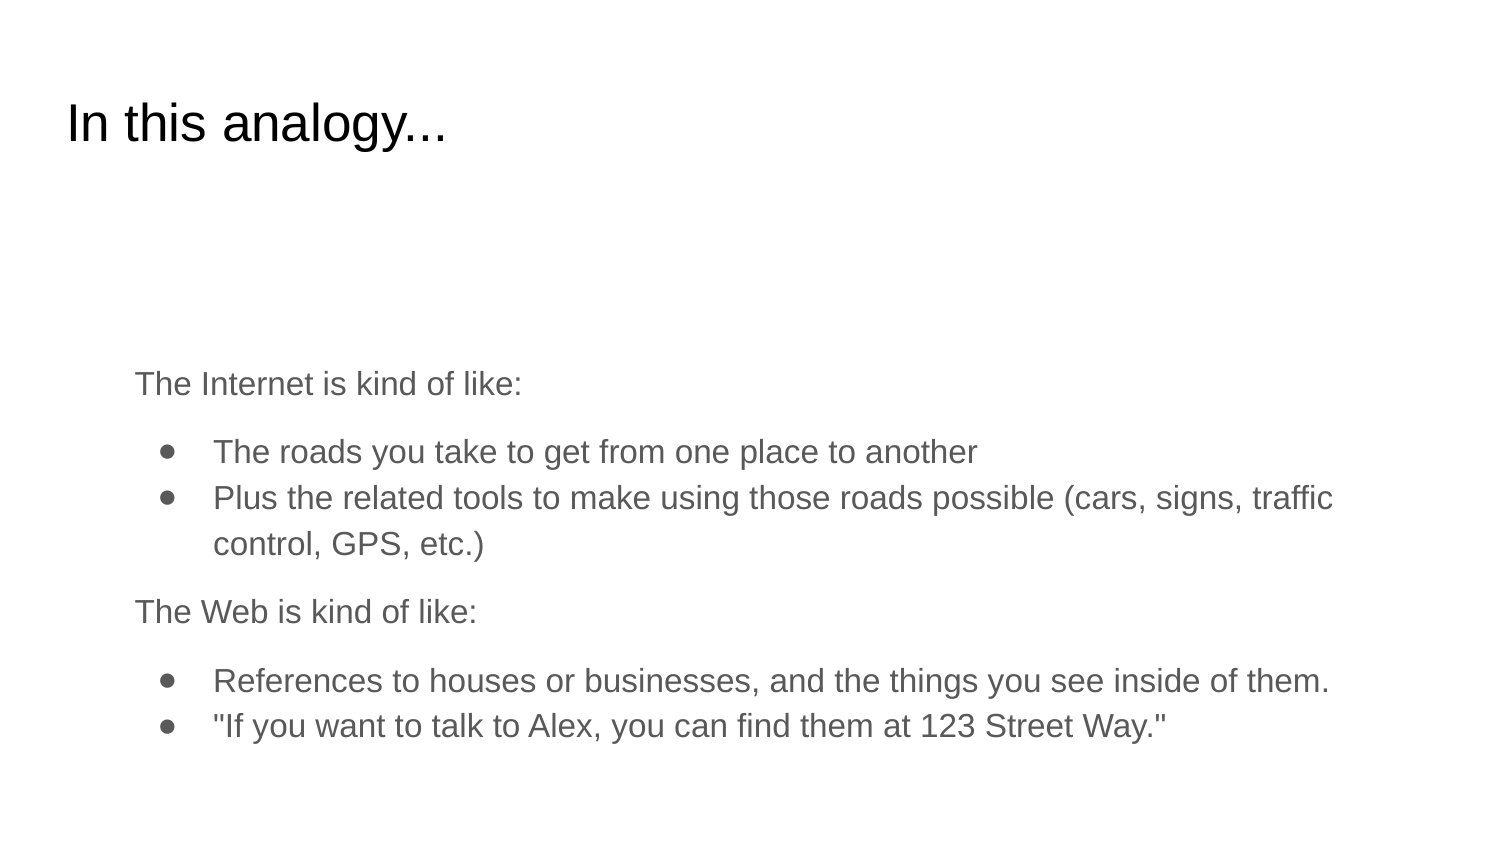

# In this analogy...
The Internet is kind of like:
The roads you take to get from one place to another
Plus the related tools to make using those roads possible (cars, signs, traffic control, GPS, etc.)
The Web is kind of like:
References to houses or businesses, and the things you see inside of them.
"If you want to talk to Alex, you can find them at 123 Street Way."